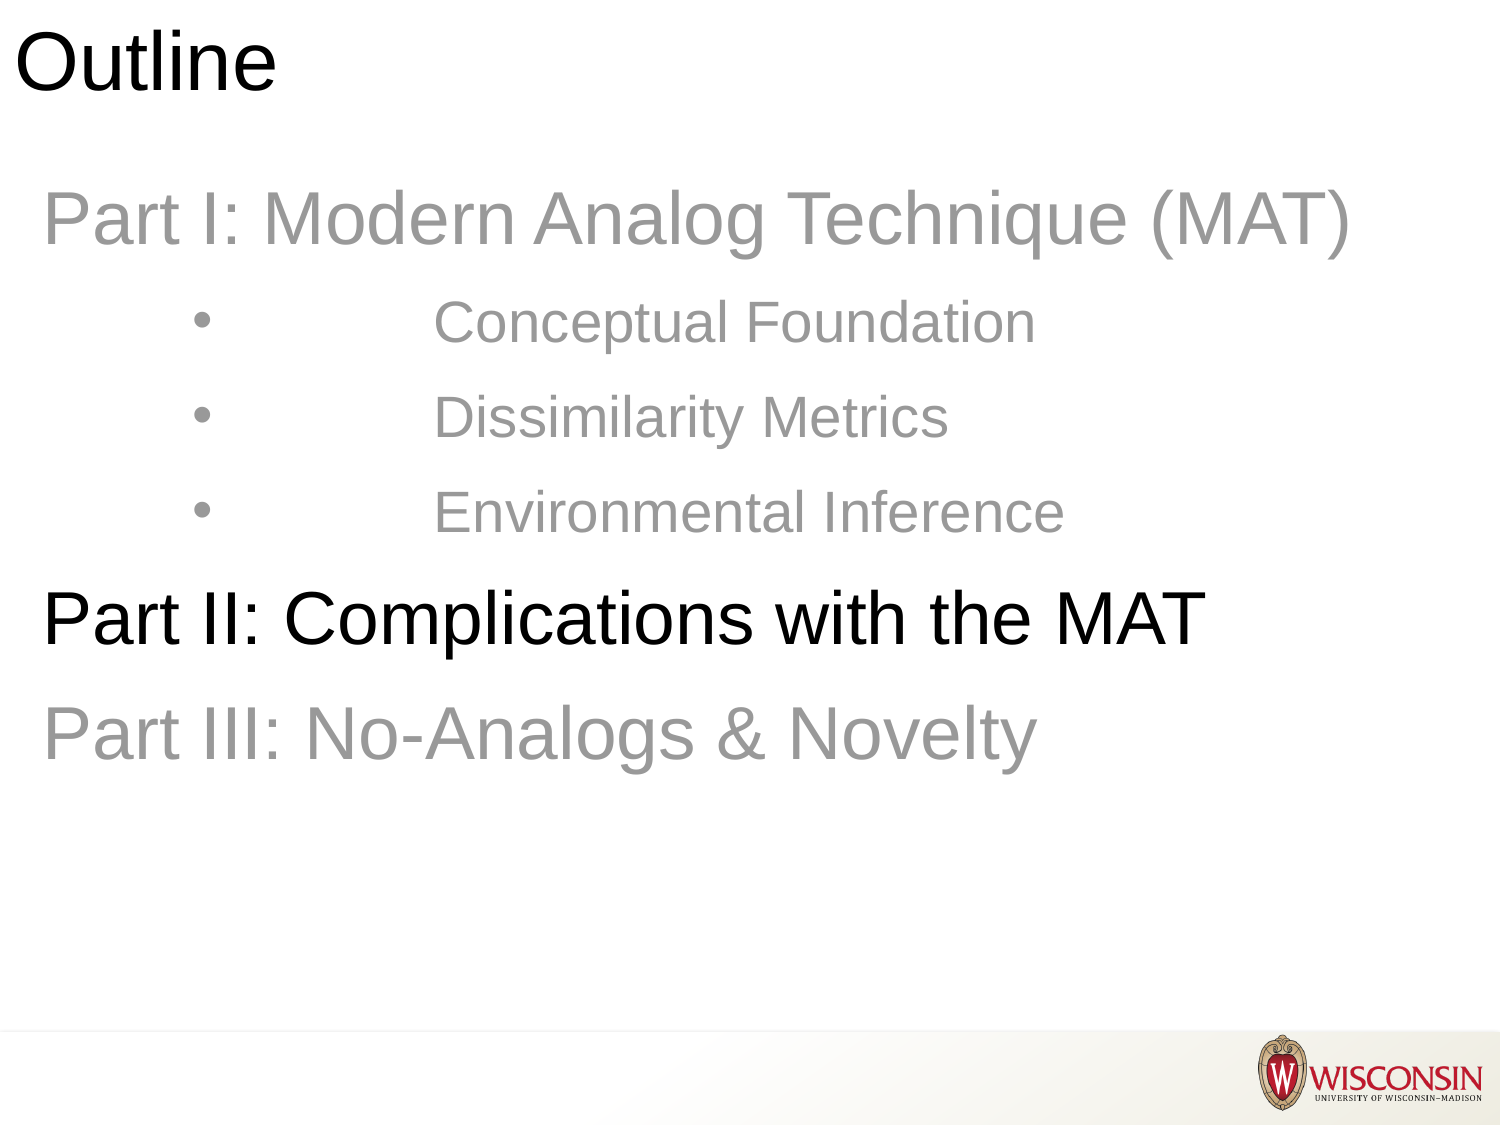

# Outline

Part I: Modern Analog Technique (MAT)
	Conceptual Foundation
	Dissimilarity Metrics
	Environmental Inference
Part II: Complications with the MAT
Part III: No-Analogs & Novelty